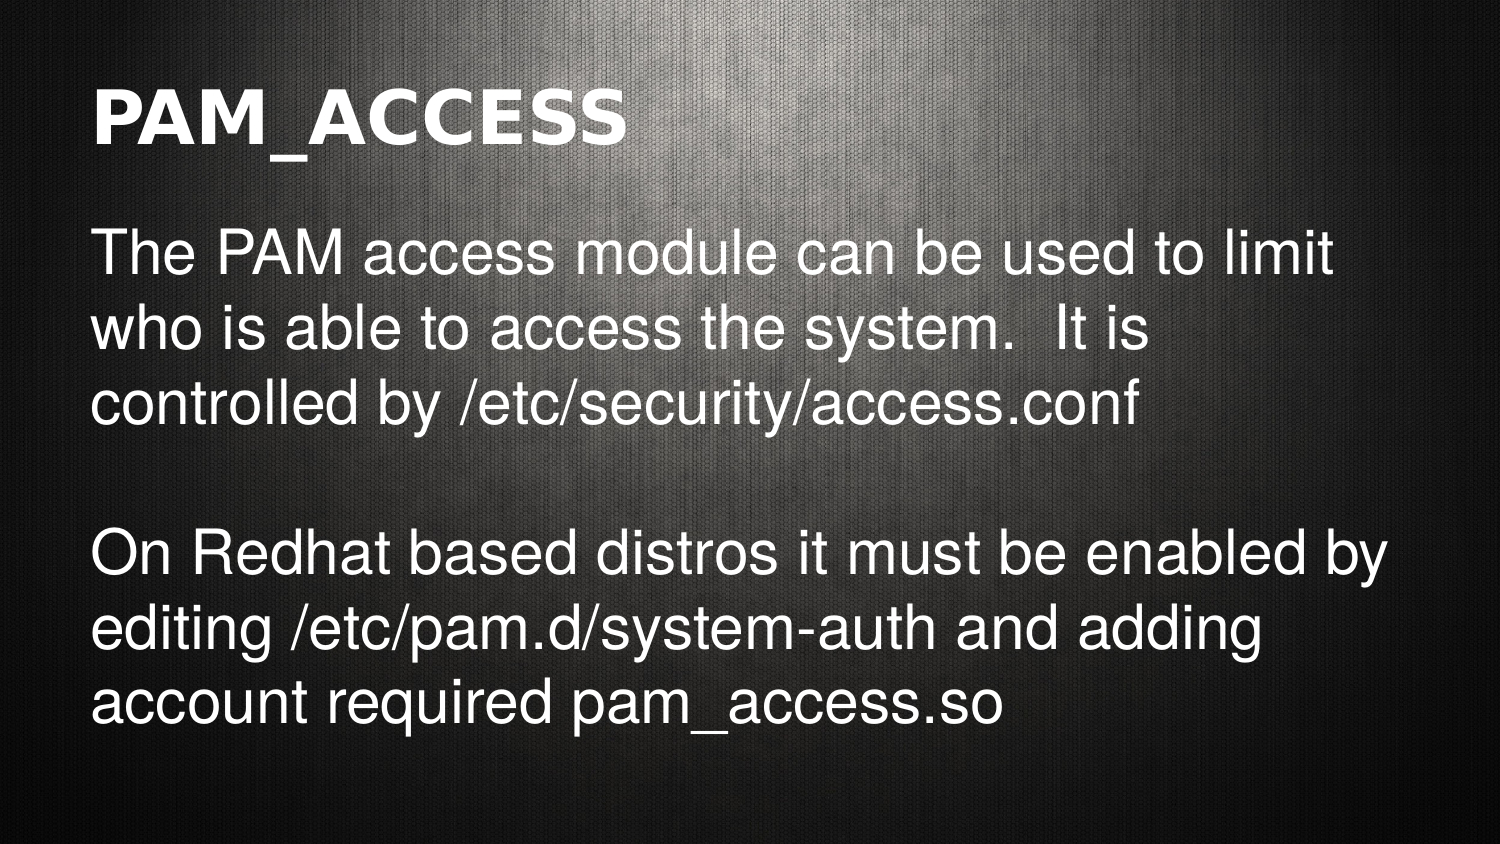

# PAM_ACCESS
The PAM access module can be used to limit who is able to access the system.  It is controlled by /etc/security/access.conf

On Redhat based distros it must be enabled by editing /etc/pam.d/system-auth and adding
account required pam_access.so